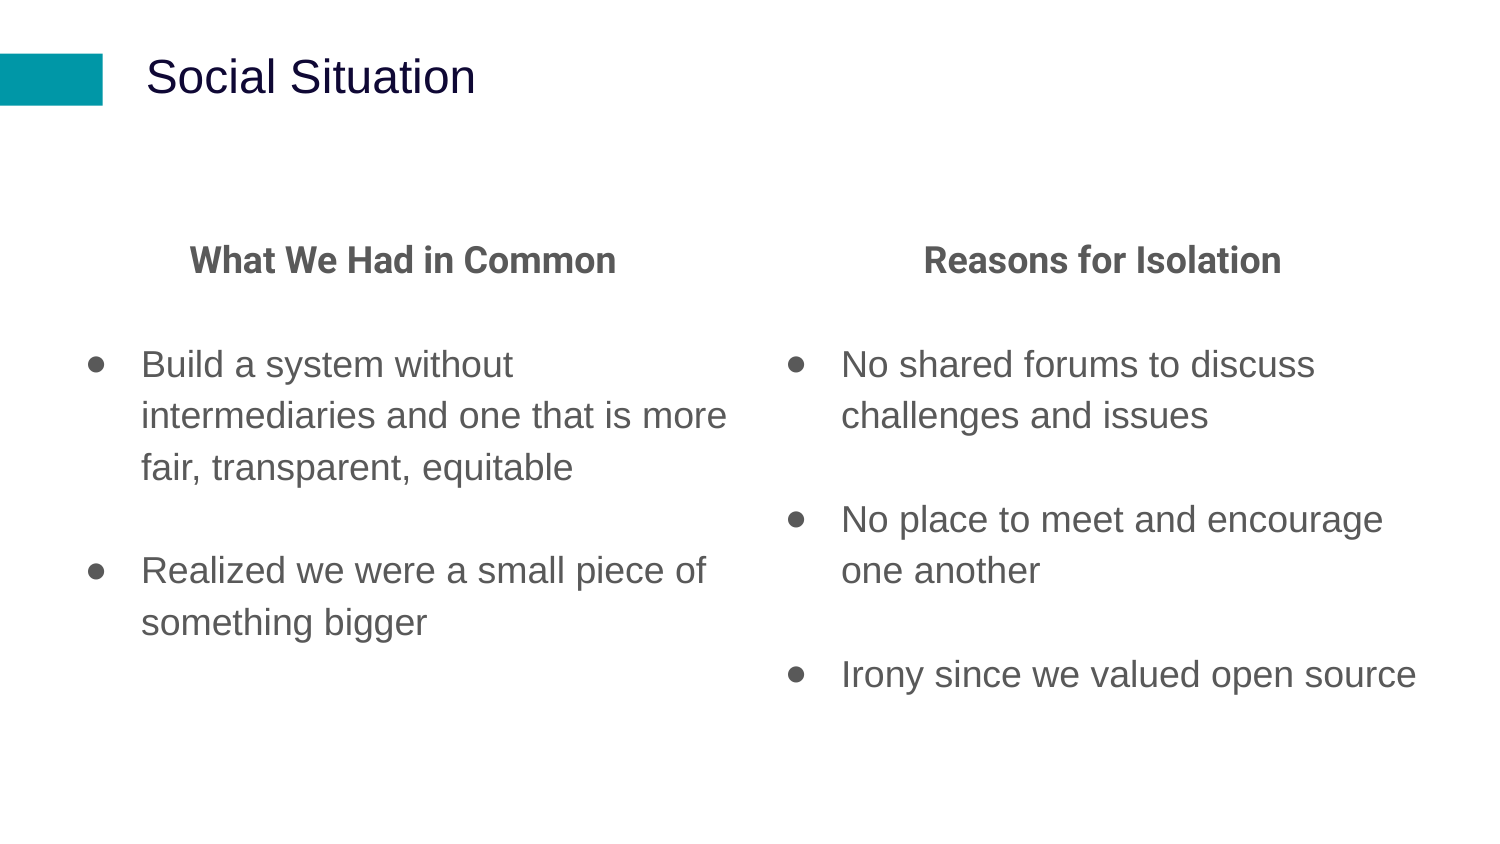

# Social Situation
What We Had in Common

Build a system without intermediaries and one that is more fair, transparent, equitable

Realized we were a small piece of something bigger

Reasons for Isolation

No shared forums to discuss challenges and issues

No place to meet and encourage one another

Irony since we valued open source